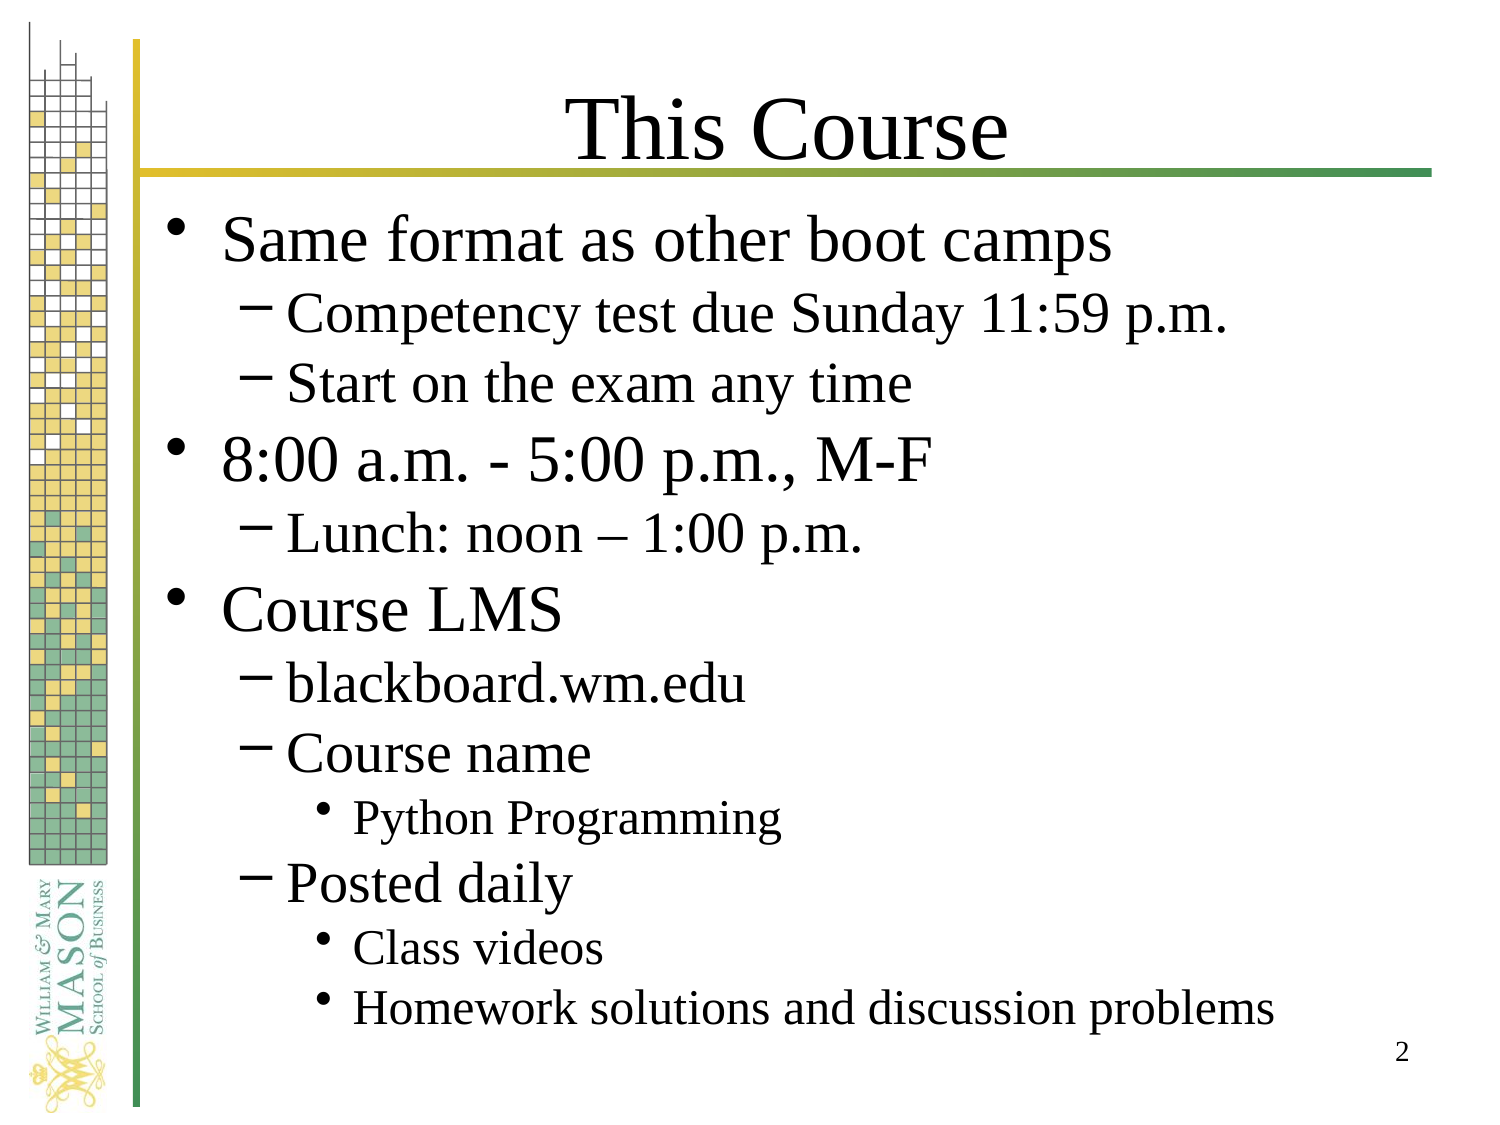

# This Course
Same format as other boot camps
Competency test due Sunday 11:59 p.m.
Start on the exam any time
8:00 a.m. - 5:00 p.m., M-F
Lunch: noon – 1:00 p.m.
Course LMS
blackboard.wm.edu
Course name
Python Programming
Posted daily
Class videos
Homework solutions and discussion problems
2